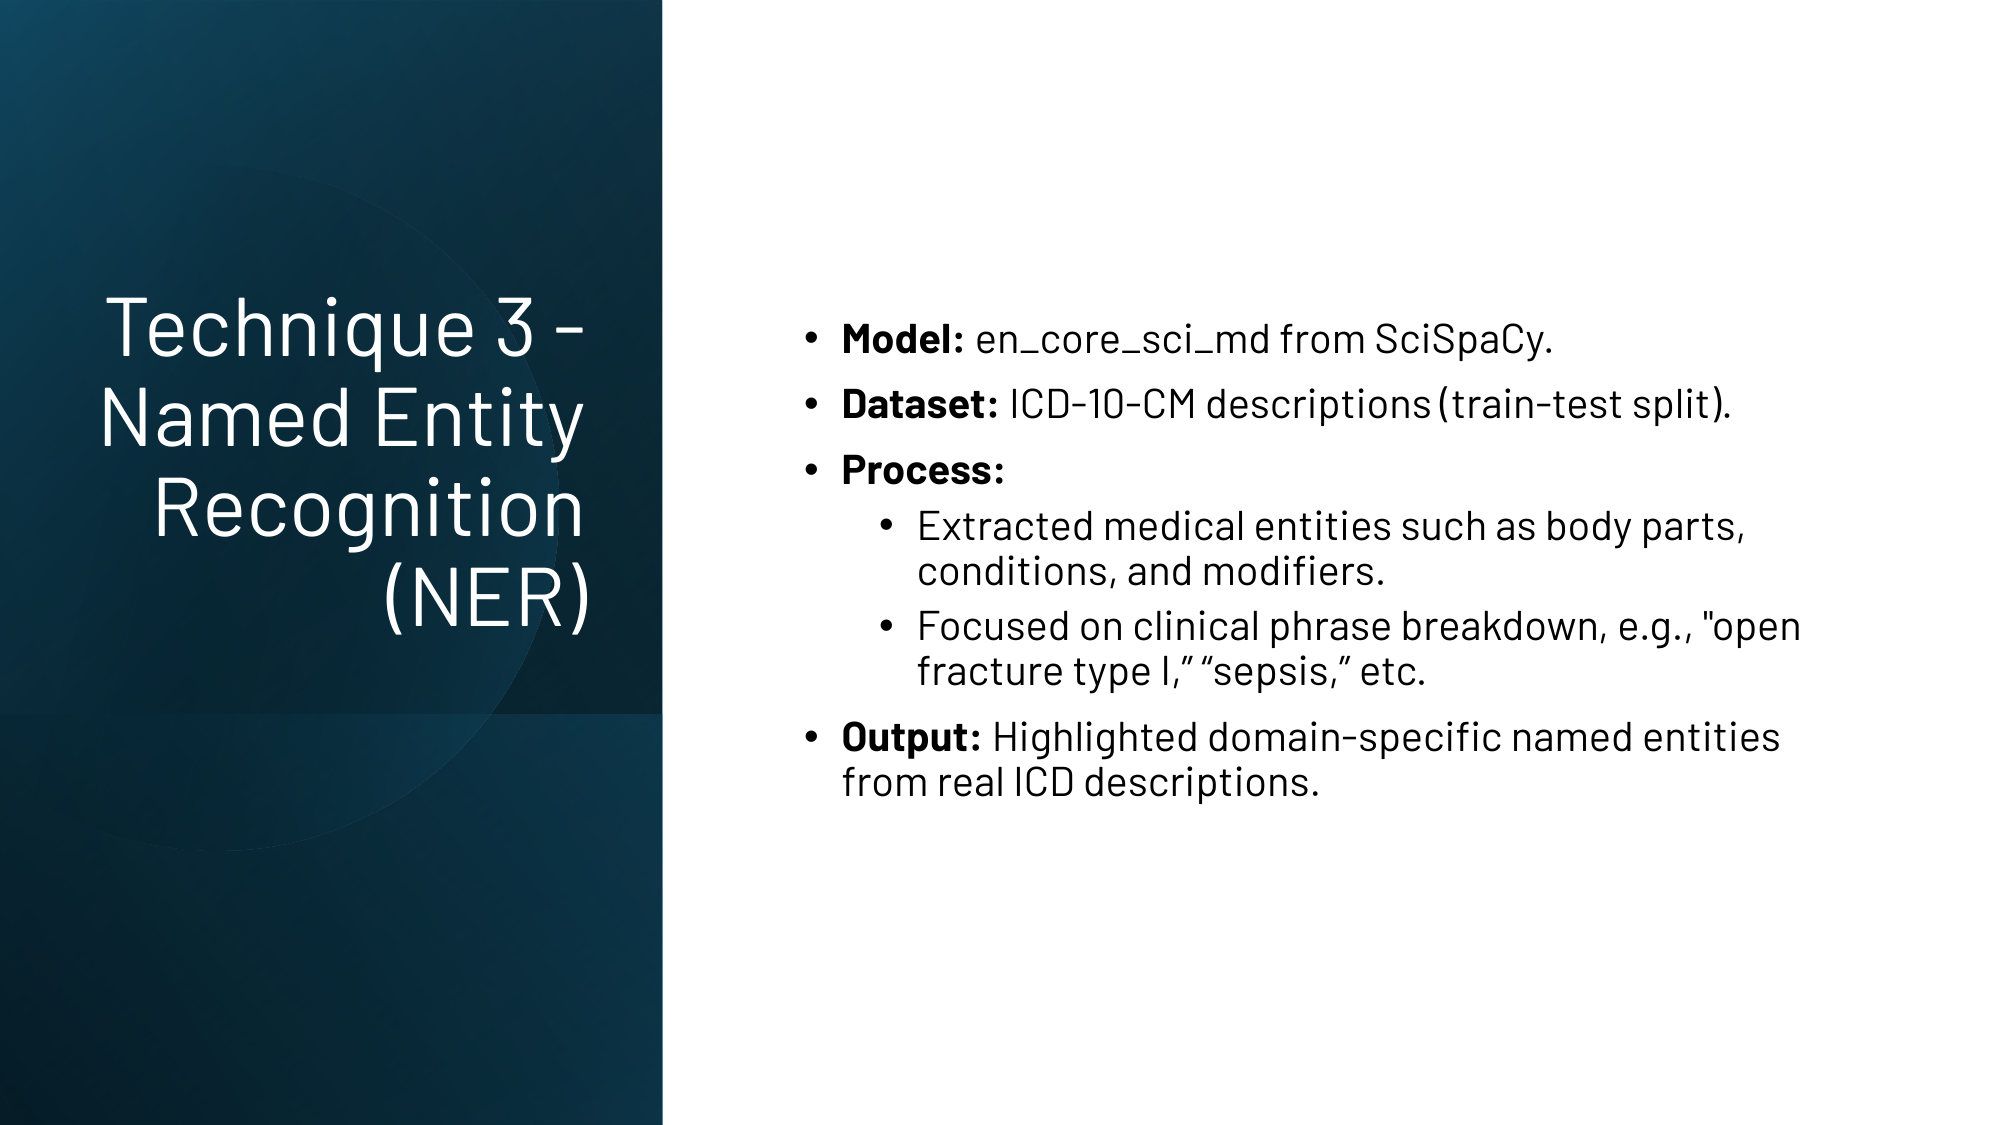

# Technique 3 - Named Entity Recognition (NER)
Model: en_core_sci_md from SciSpaCy.
Dataset: ICD-10-CM descriptions (train-test split).
Process:
Extracted medical entities such as body parts, conditions, and modifiers.
Focused on clinical phrase breakdown, e.g., "open fracture type I,” “sepsis,” etc.
Output: Highlighted domain-specific named entities from real ICD descriptions.